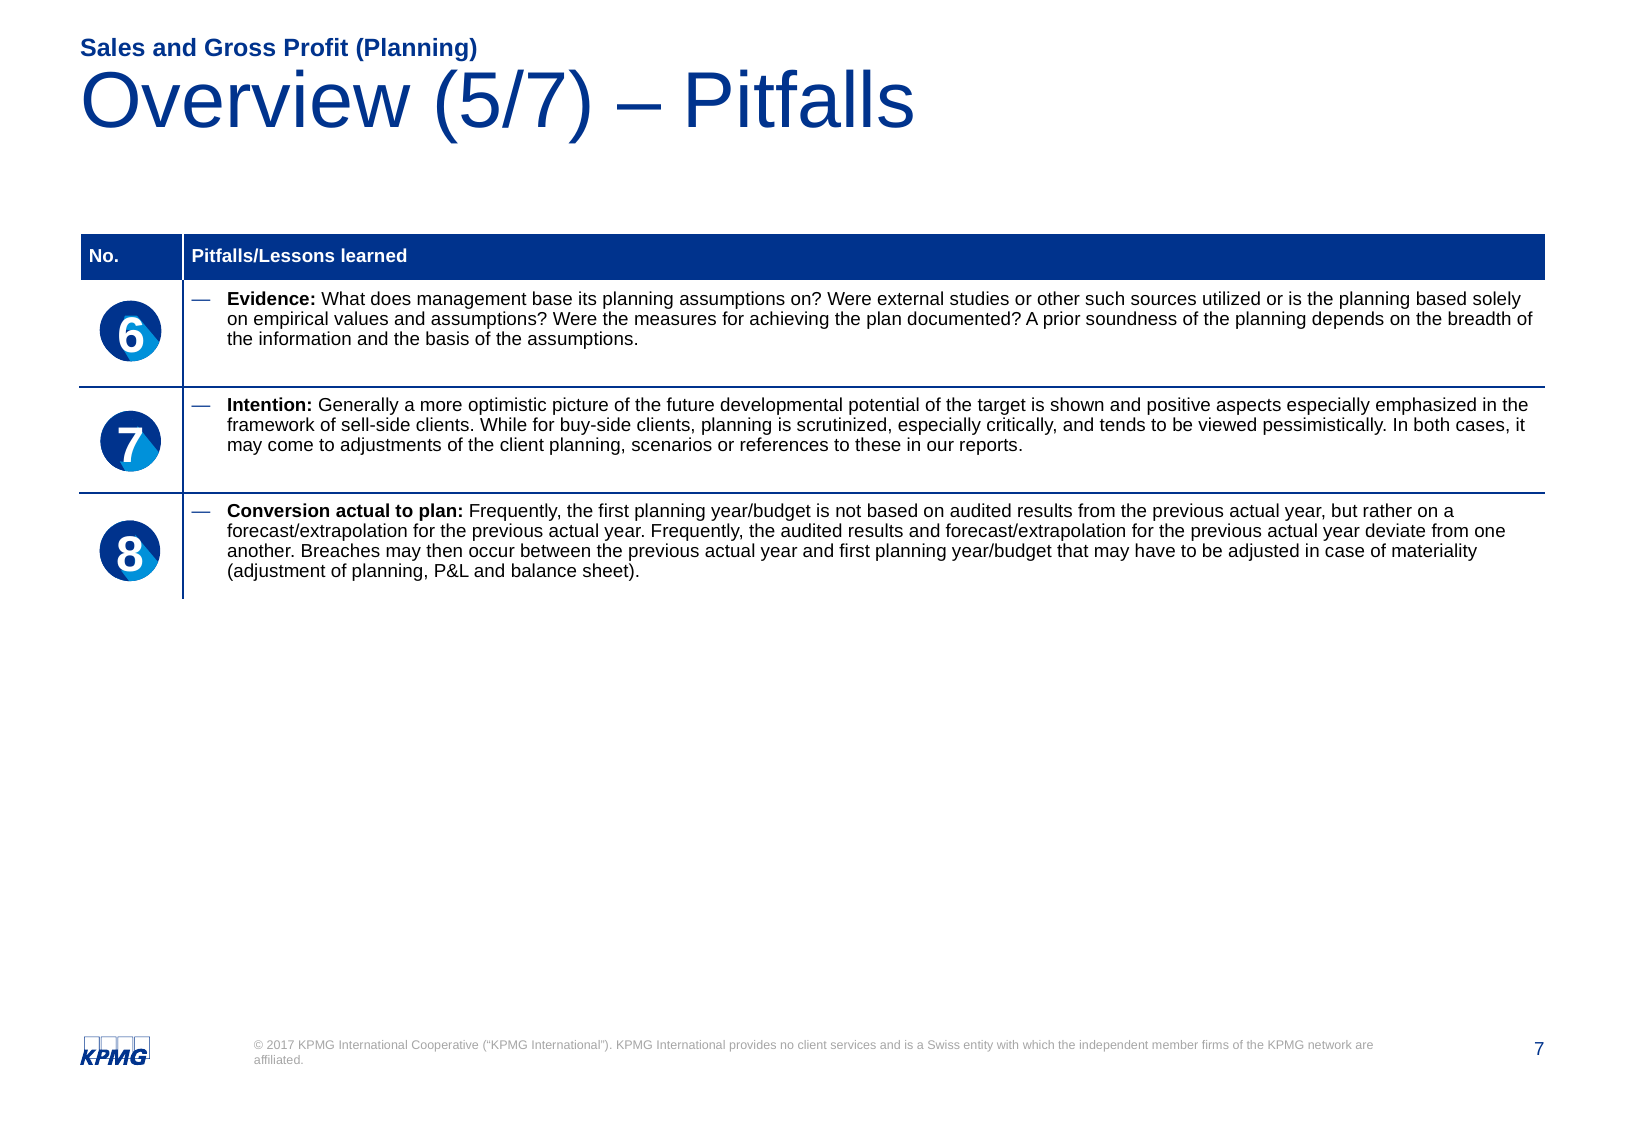

Sales and Gross Profit (Planning)
# Overview (5/7) – Pitfalls
| No. | Pitfalls/Lessons learned |
| --- | --- |
|  | Evidence: What does management base its planning assumptions on? Were external studies or other such sources utilized or is the planning based solely on empirical values and assumptions? Were the measures for achieving the plan documented? A prior soundness of the planning depends on the breadth of the information and the basis of the assumptions. |
|  | Intention: Generally a more optimistic picture of the future developmental potential of the target is shown and positive aspects especially emphasized in the framework of sell-side clients. While for buy-side clients, planning is scrutinized, especially critically, and tends to be viewed pessimistically. In both cases, it may come to adjustments of the client planning, scenarios or references to these in our reports. |
|  | Conversion actual to plan: Frequently, the first planning year/budget is not based on audited results from the previous actual year, but rather on a forecast/extrapolation for the previous actual year. Frequently, the audited results and forecast/extrapolation for the previous actual year deviate from one another. Breaches may then occur between the previous actual year and first planning year/budget that may have to be adjusted in case of materiality (adjustment of planning, P&L and balance sheet). |
6

7

8